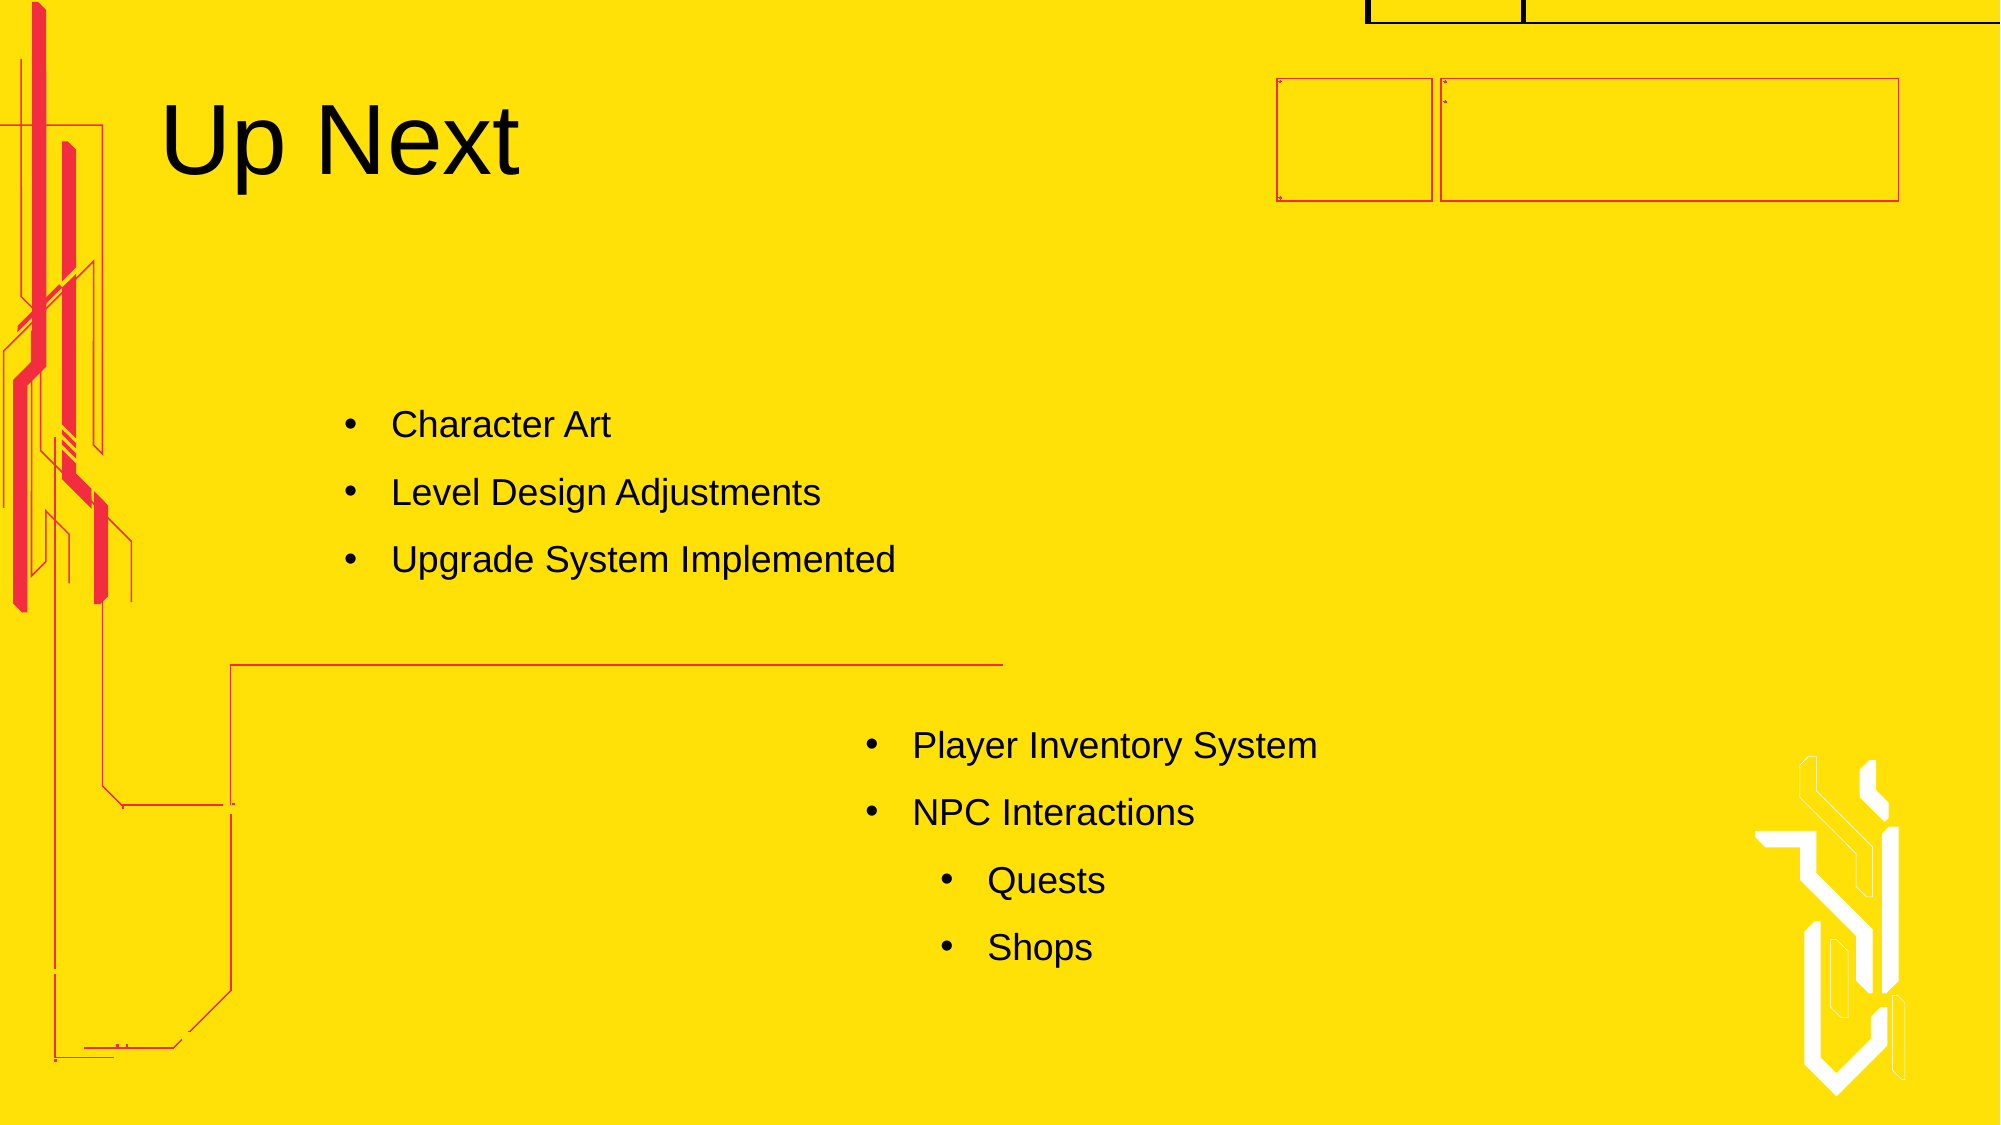

Up Next

Character Art
Level Design Adjustments
Upgrade System Implemented

Player Inventory System
NPC Interactions
Quests
Shops